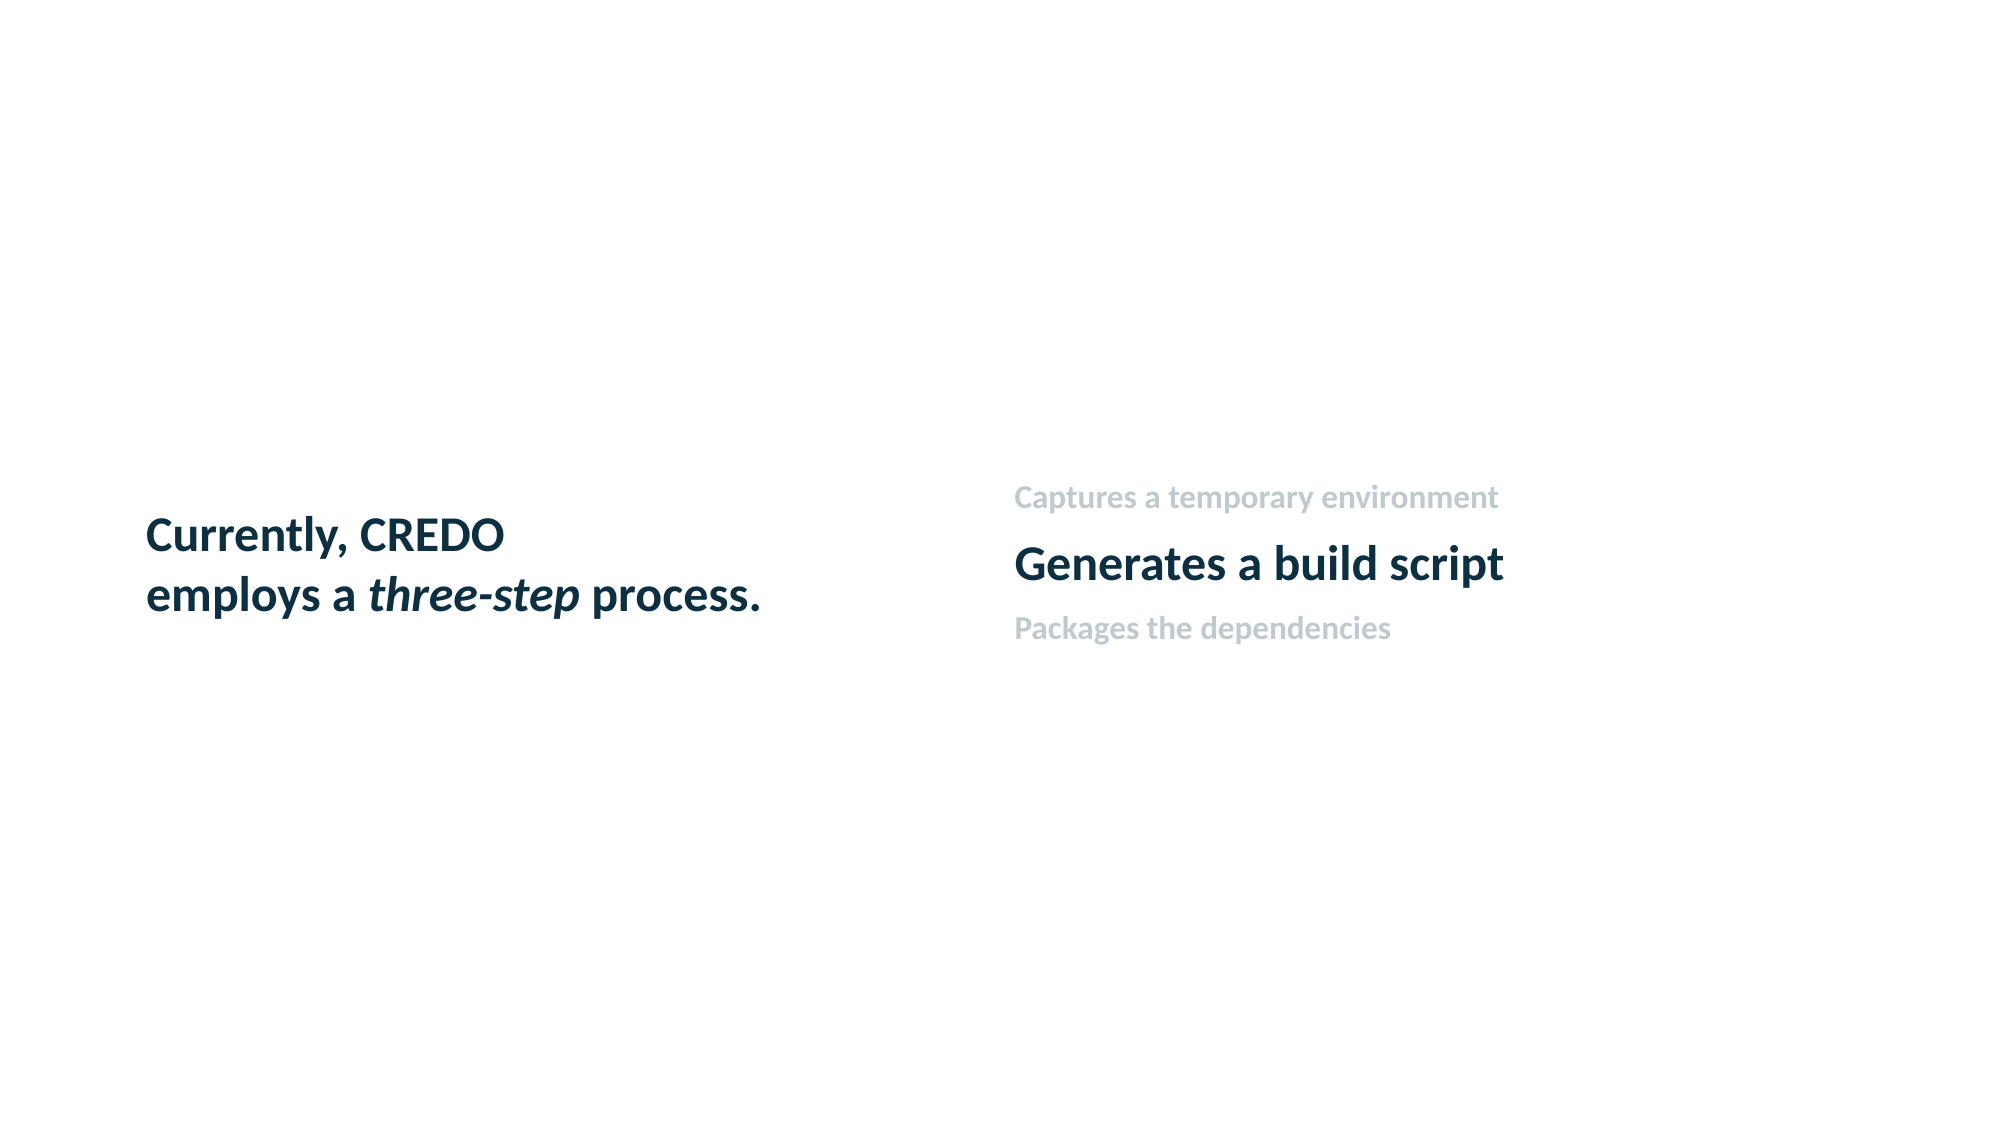

Captures a temporary environment
Currently, CREDO
employs a three-step process.
Generates a build script
Packages the dependencies